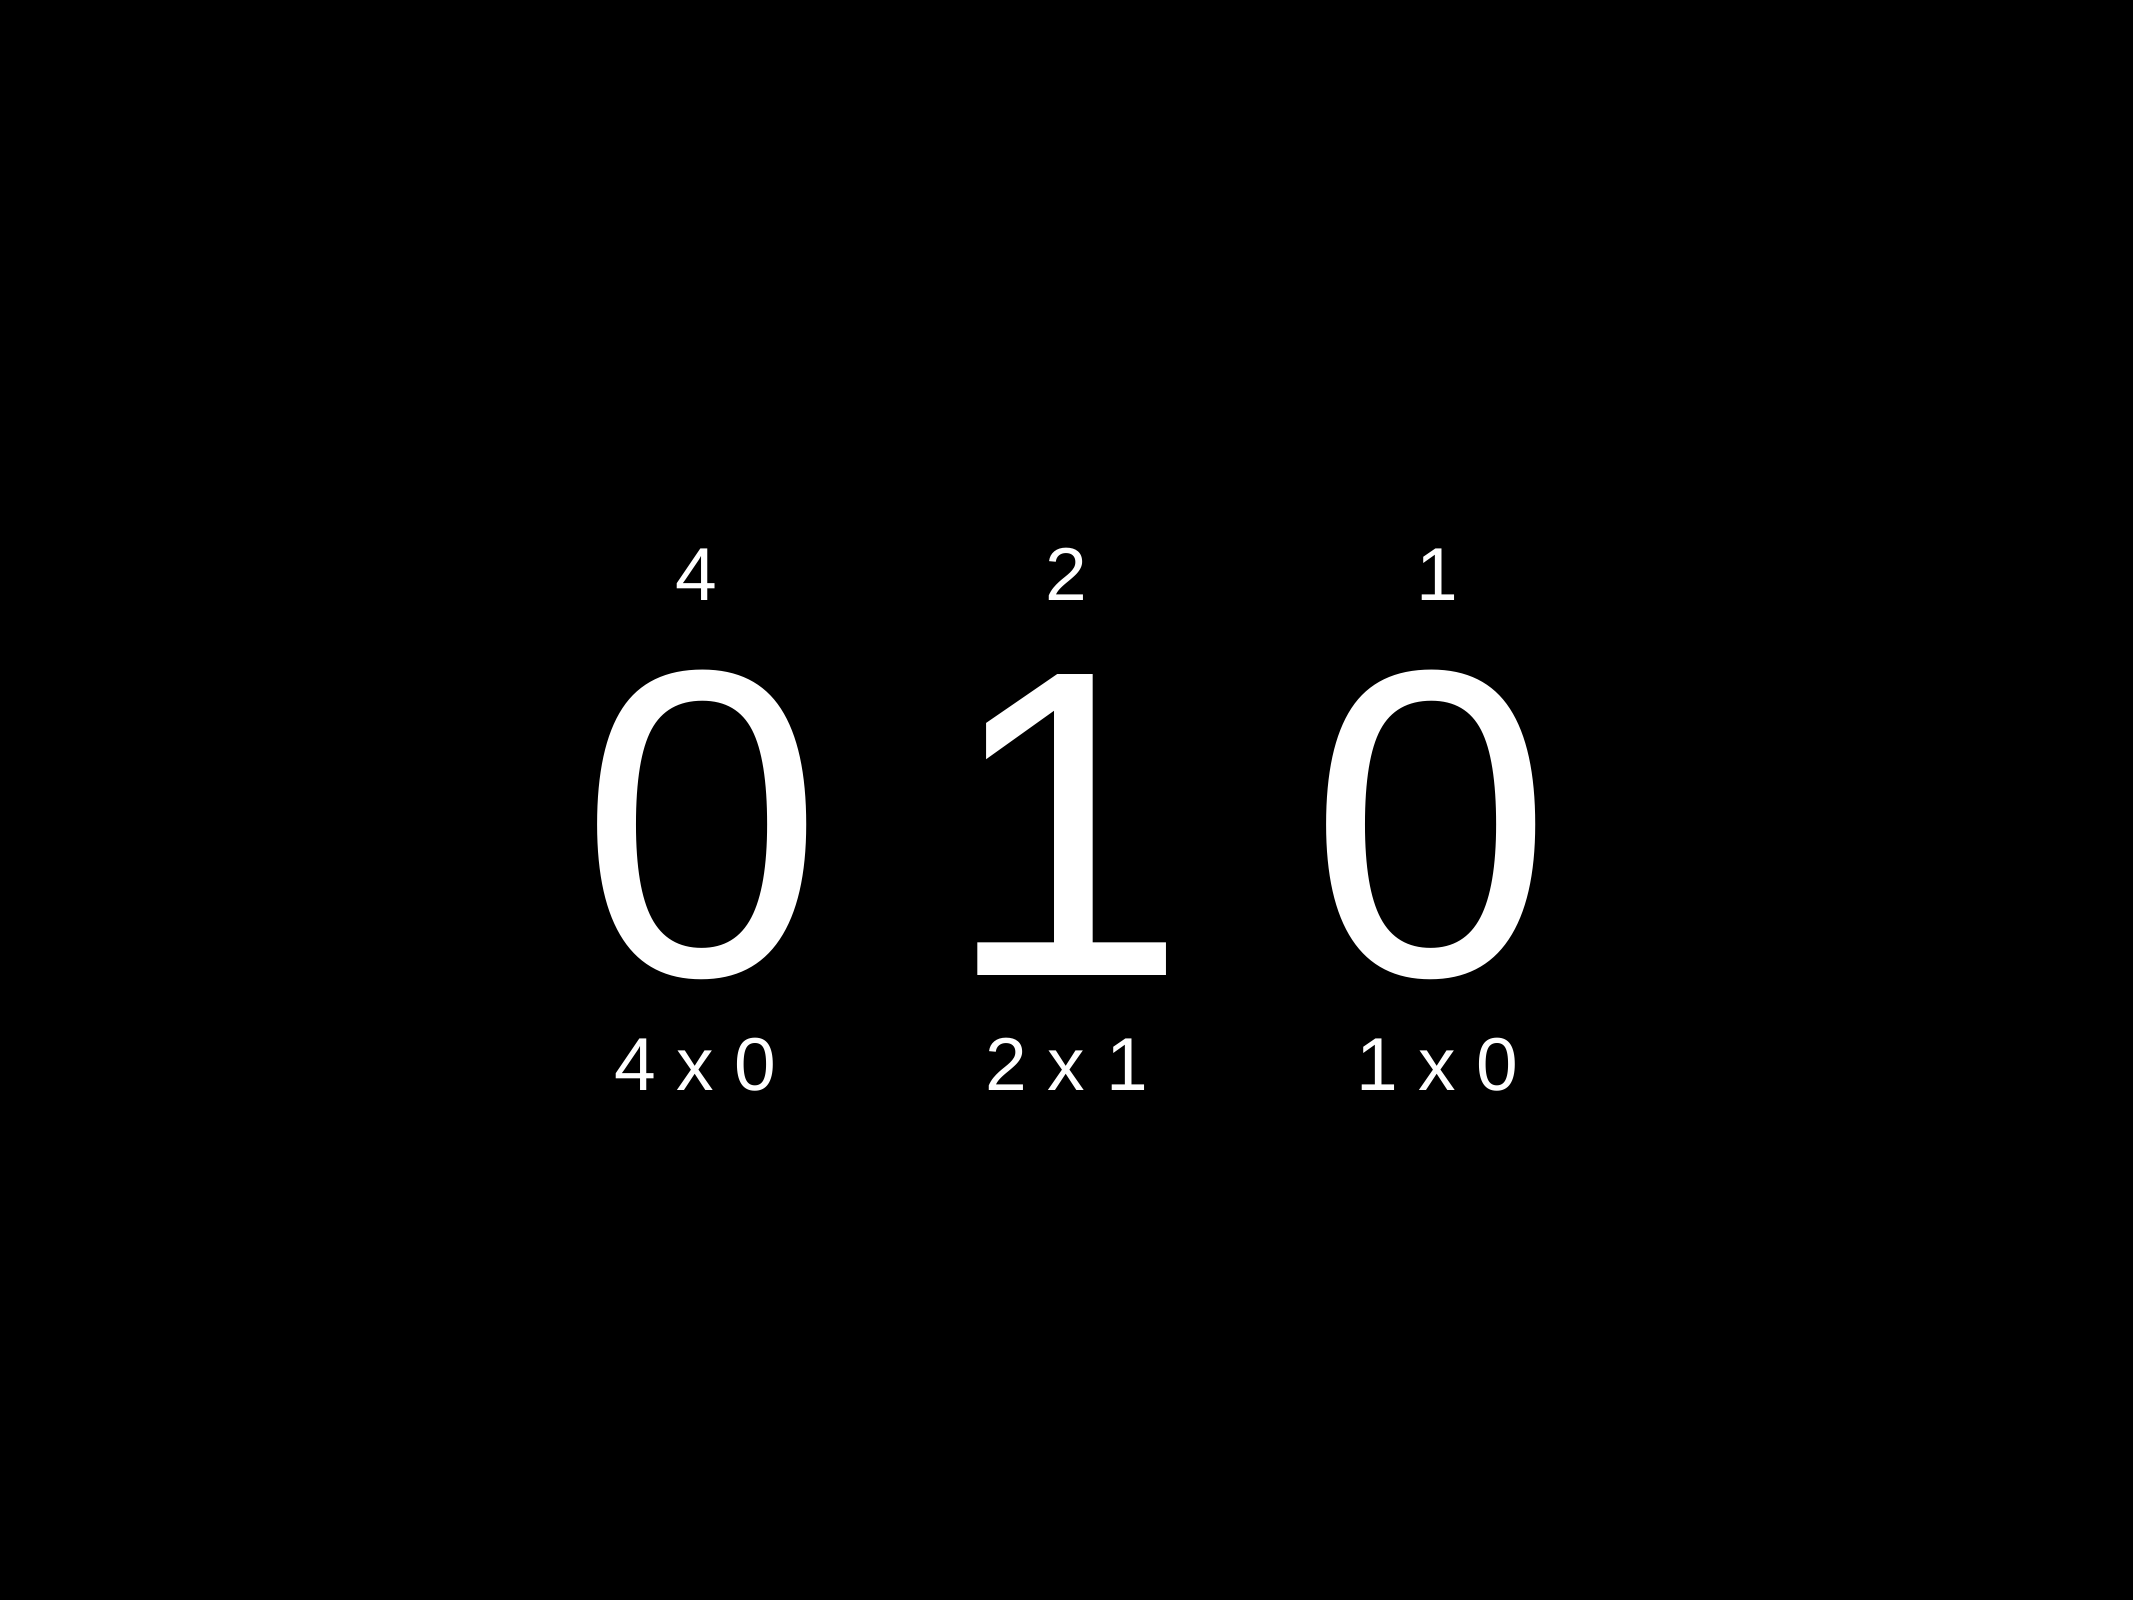

4
2
1
# 0 1 0
4 x 0
2 x 1
1 x 0